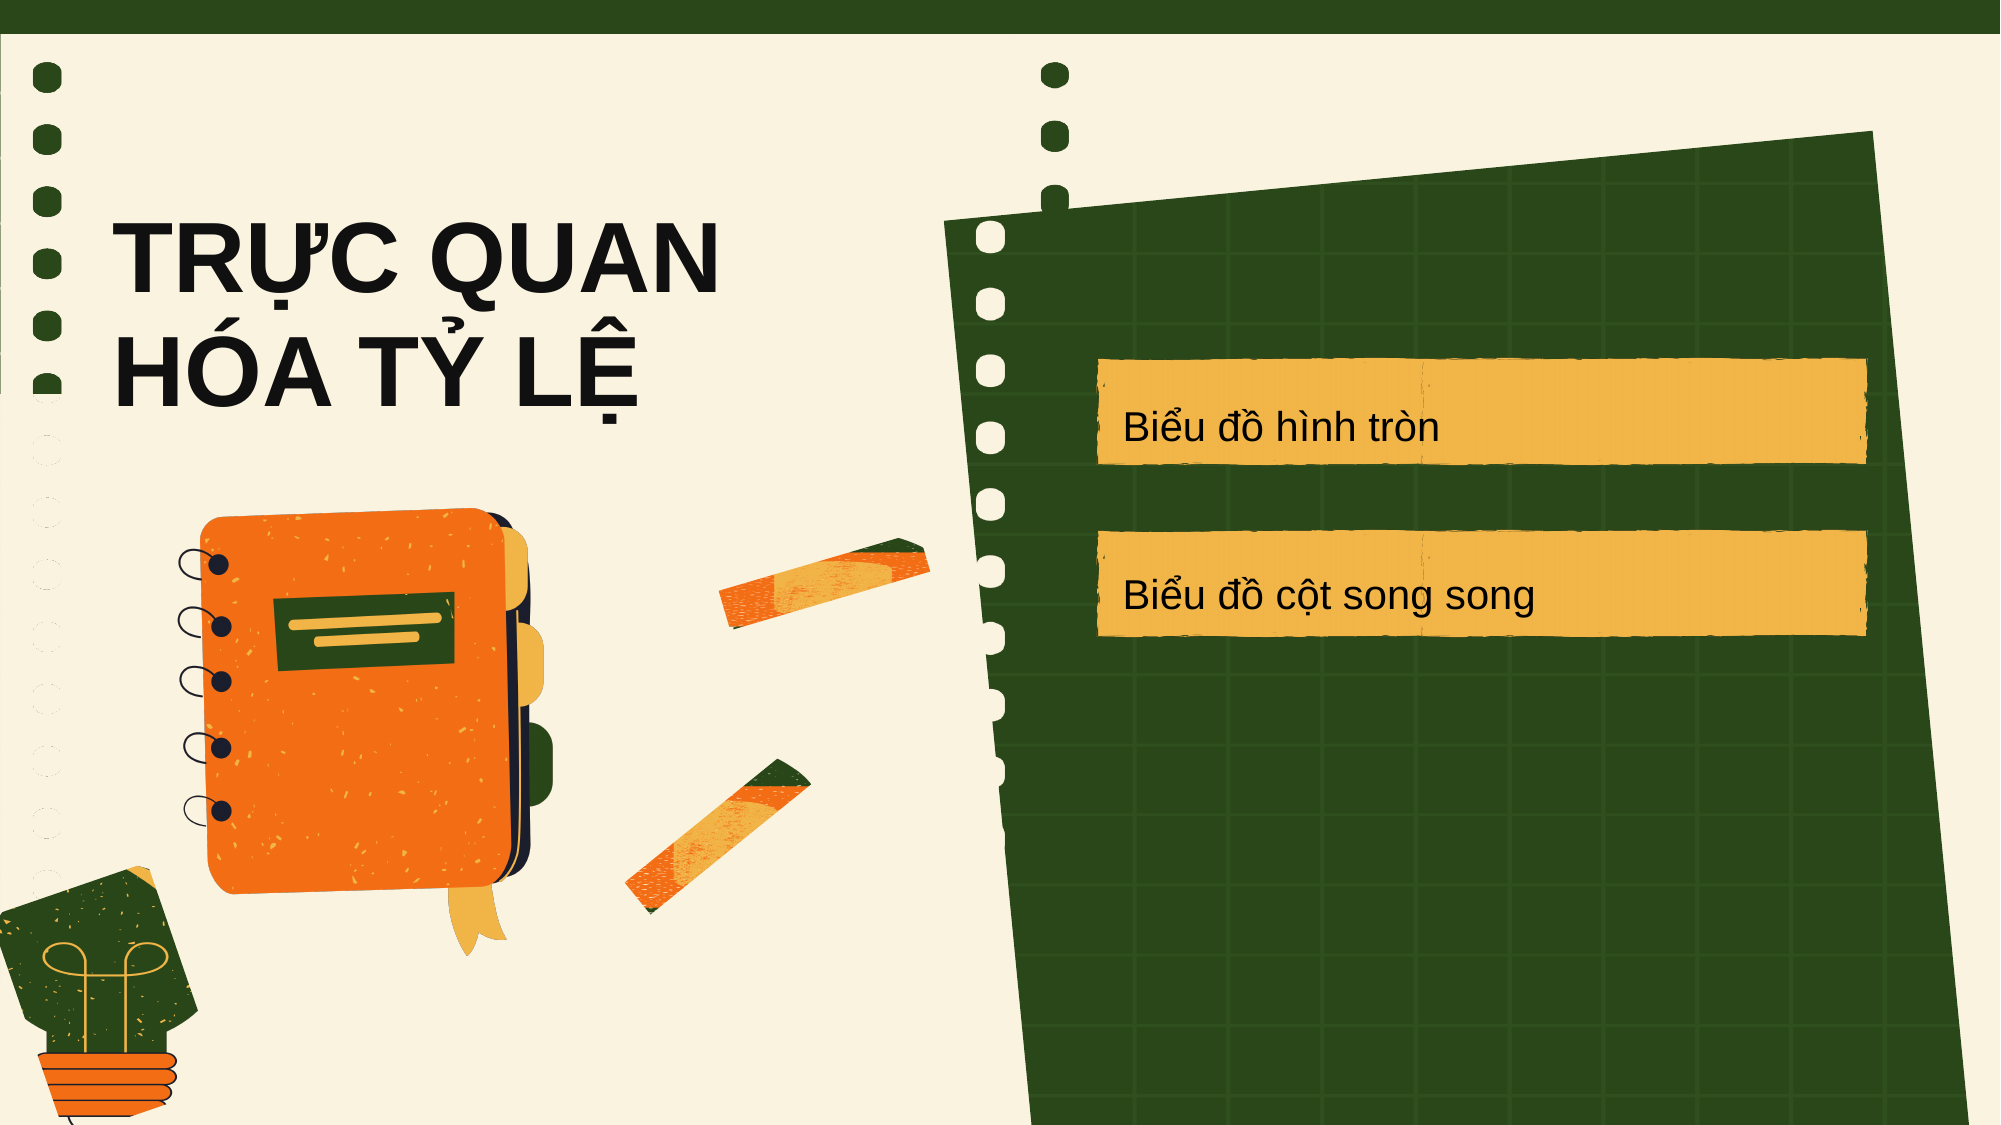

TRỰC QUAN HÓA TỶ LỆ

Biểu đồ hình tròn

Biểu đồ cột song song